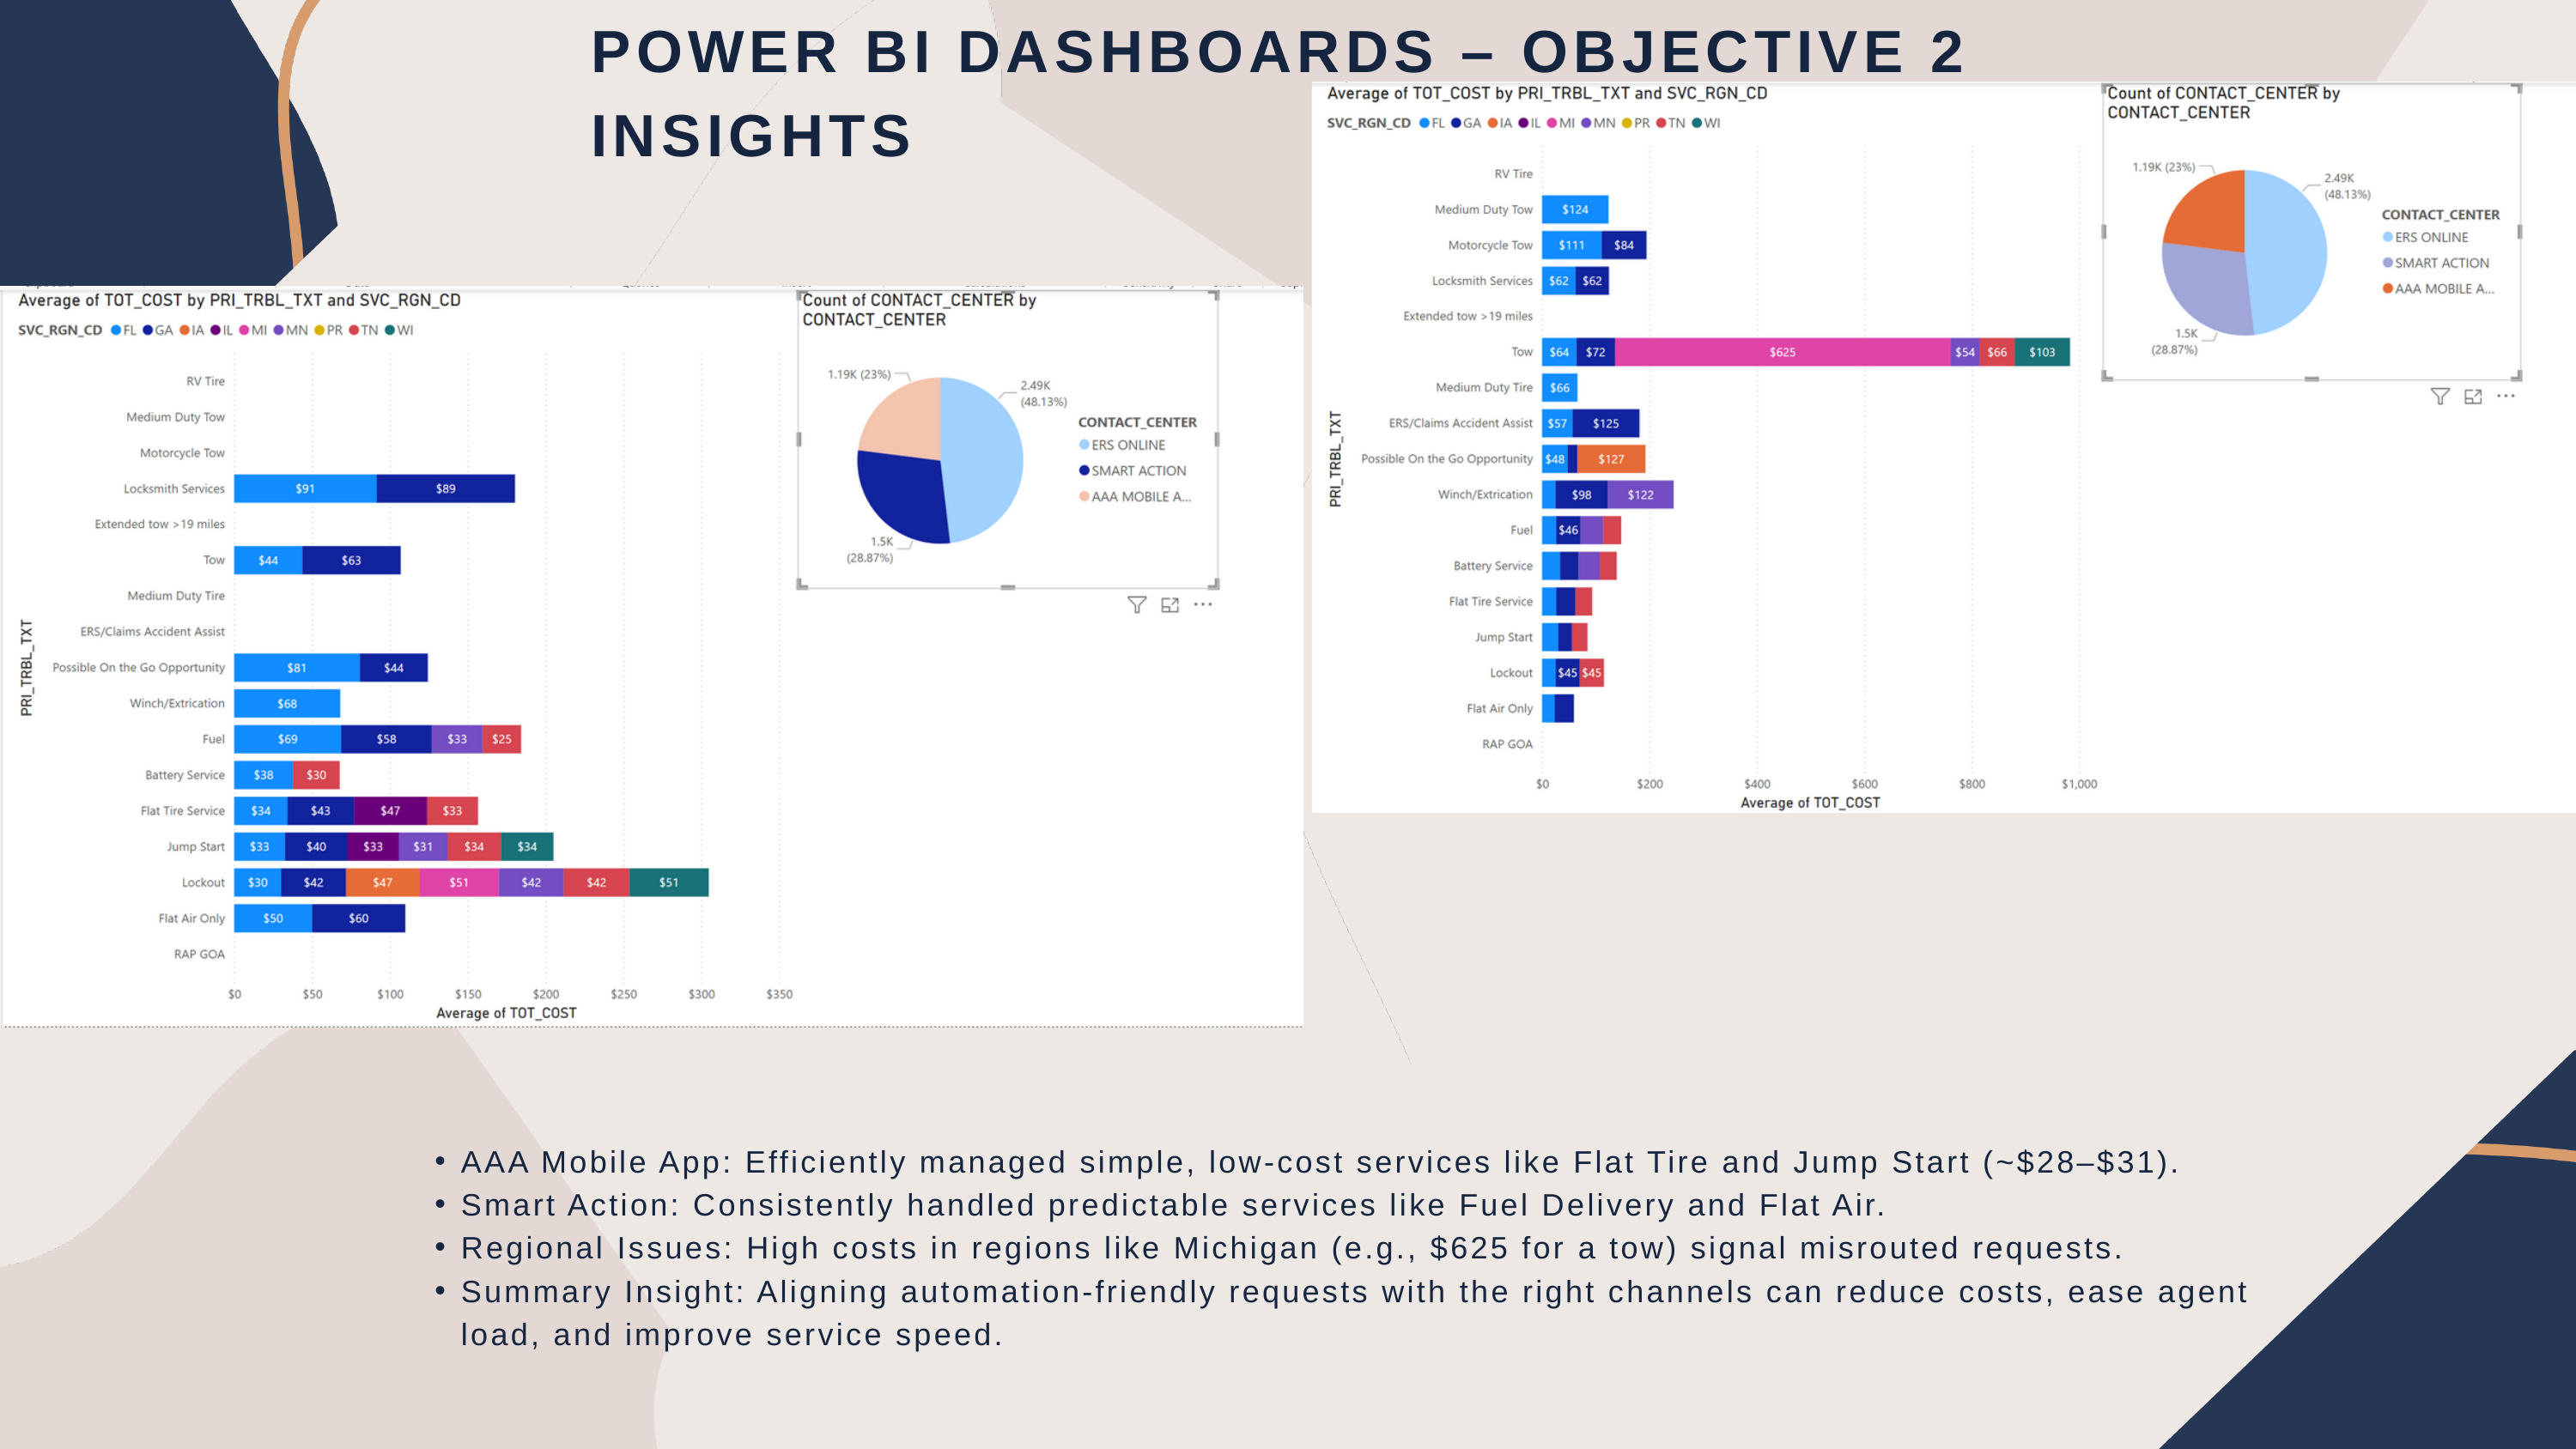

POWER BI DASHBOARDS – OBJECTIVE 2 INSIGHTS

AAA Mobile App: Efficiently managed simple, low-cost services like Flat Tire and Jump Start (~$28–$31).
Smart Action: Consistently handled predictable services like Fuel Delivery and Flat Air.
Regional Issues: High costs in regions like Michigan (e.g., $625 for a tow) signal misrouted requests.
Summary Insight: Aligning automation-friendly requests with the right channels can reduce costs, ease agent load, and improve service speed.